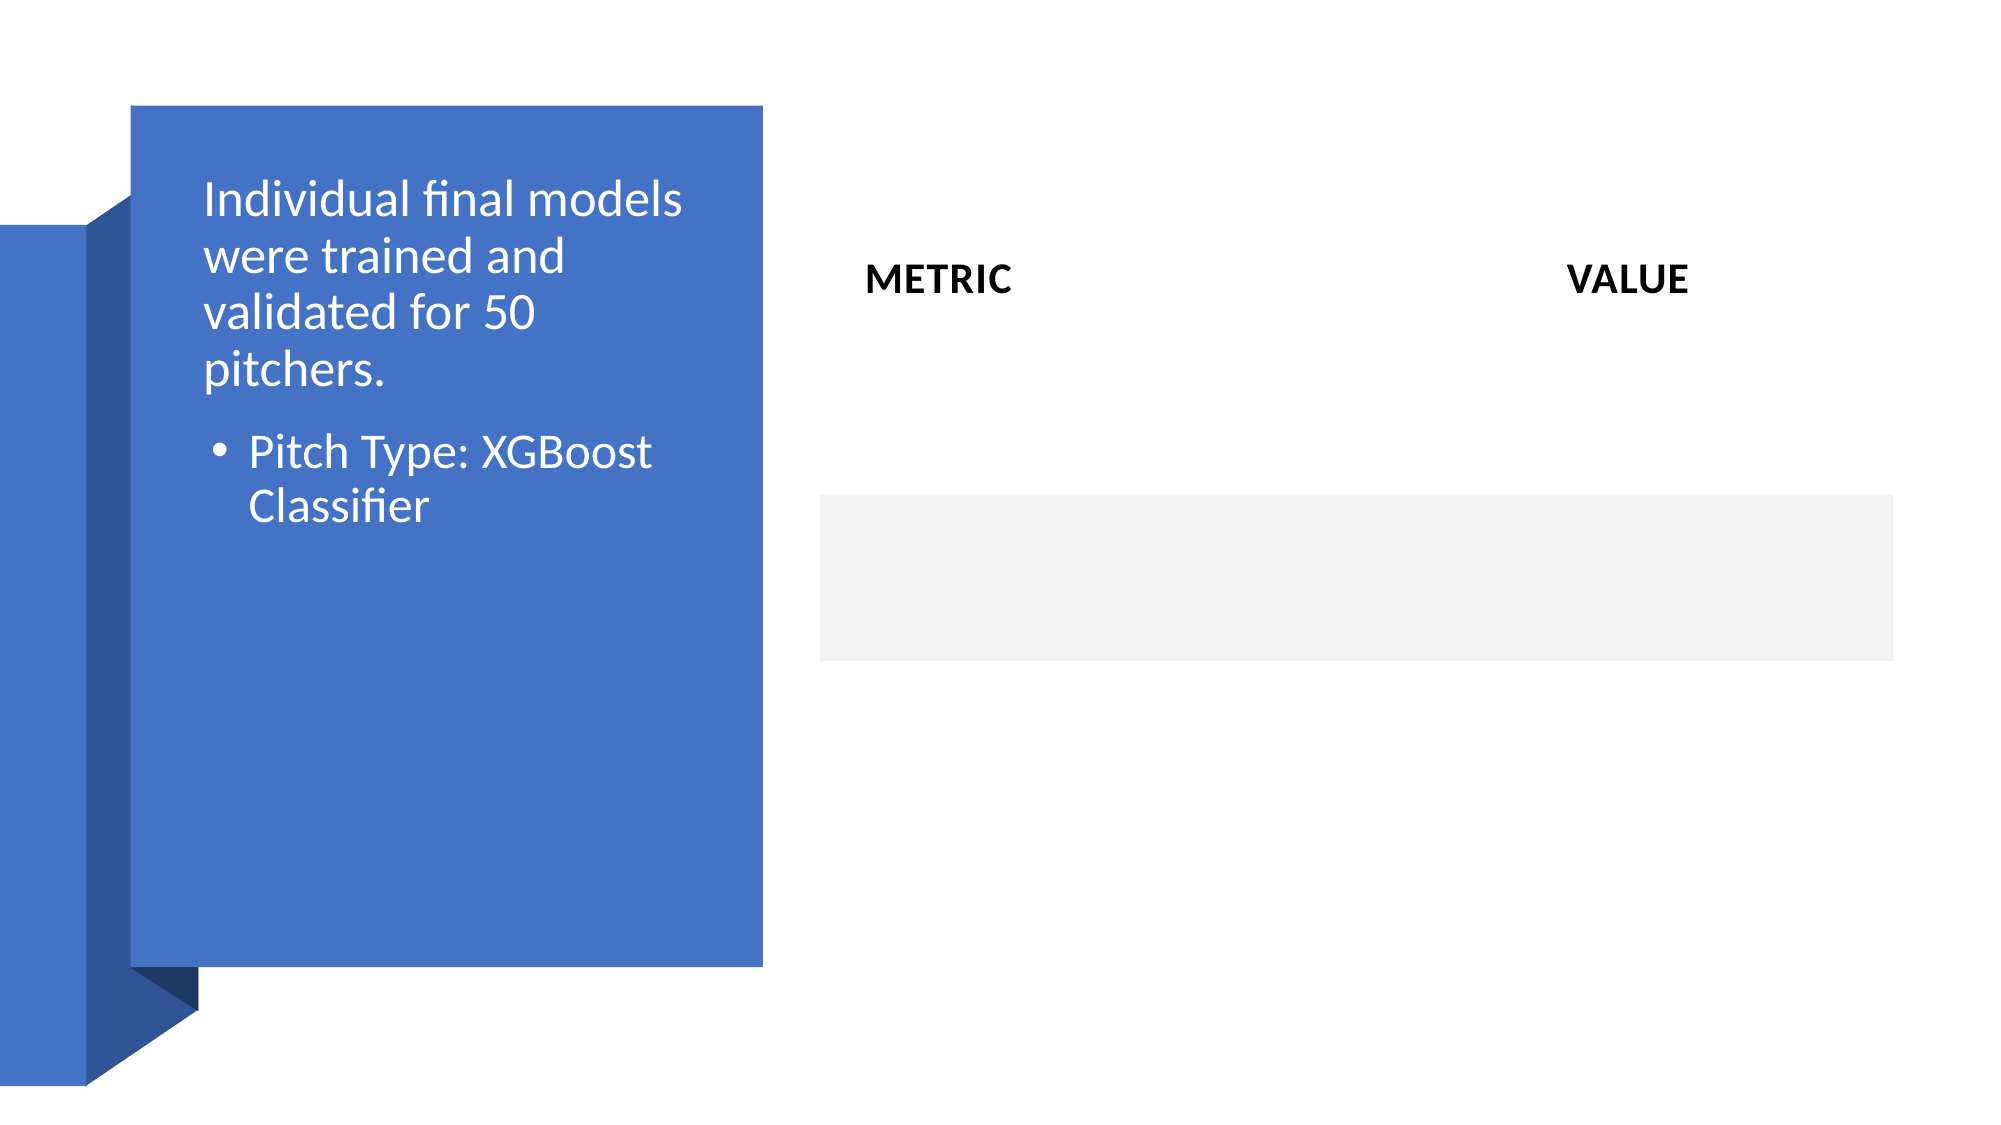

# Individual final models were trained and validated for 50 pitchers.

| Metric | Value |
| --- | --- |
|  |  |
|  |  |
|  |  |
|  |  |
Pitch Type: XGBoost Classifier